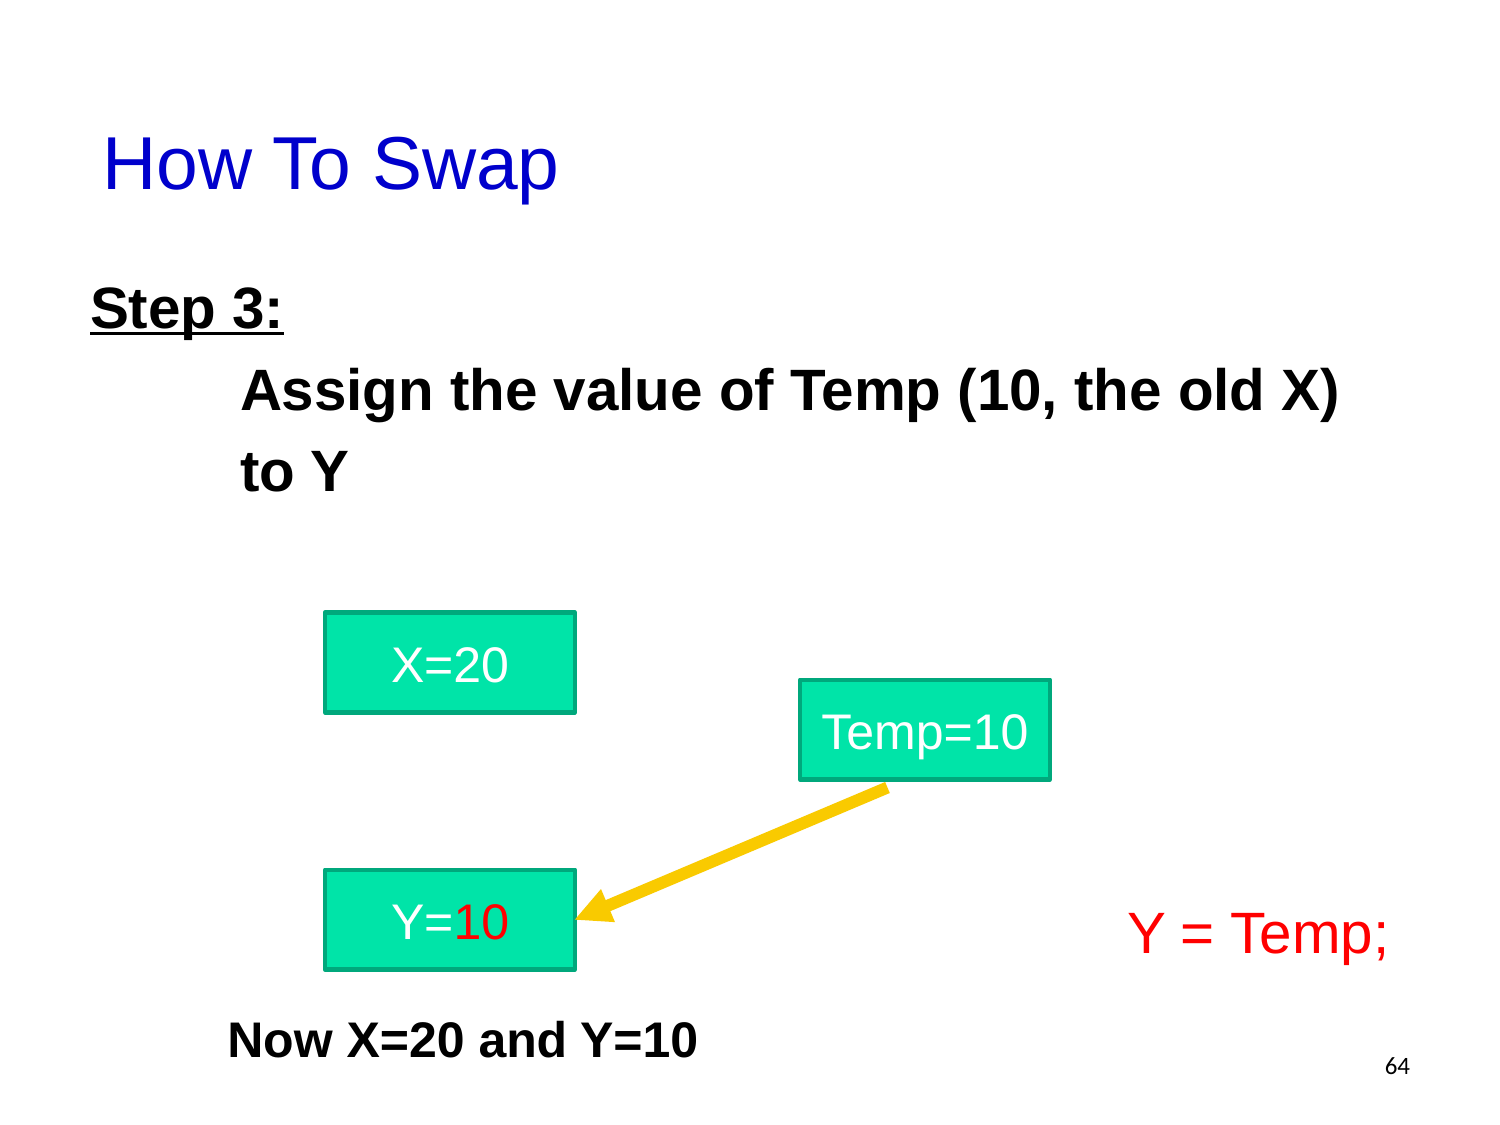

# How To Swap
Step 3:
	Assign the value of Temp (10, the old X)
	to Y
X=20
Temp=10
Y=10
Y = Temp;
Now X=20 and Y=10
64